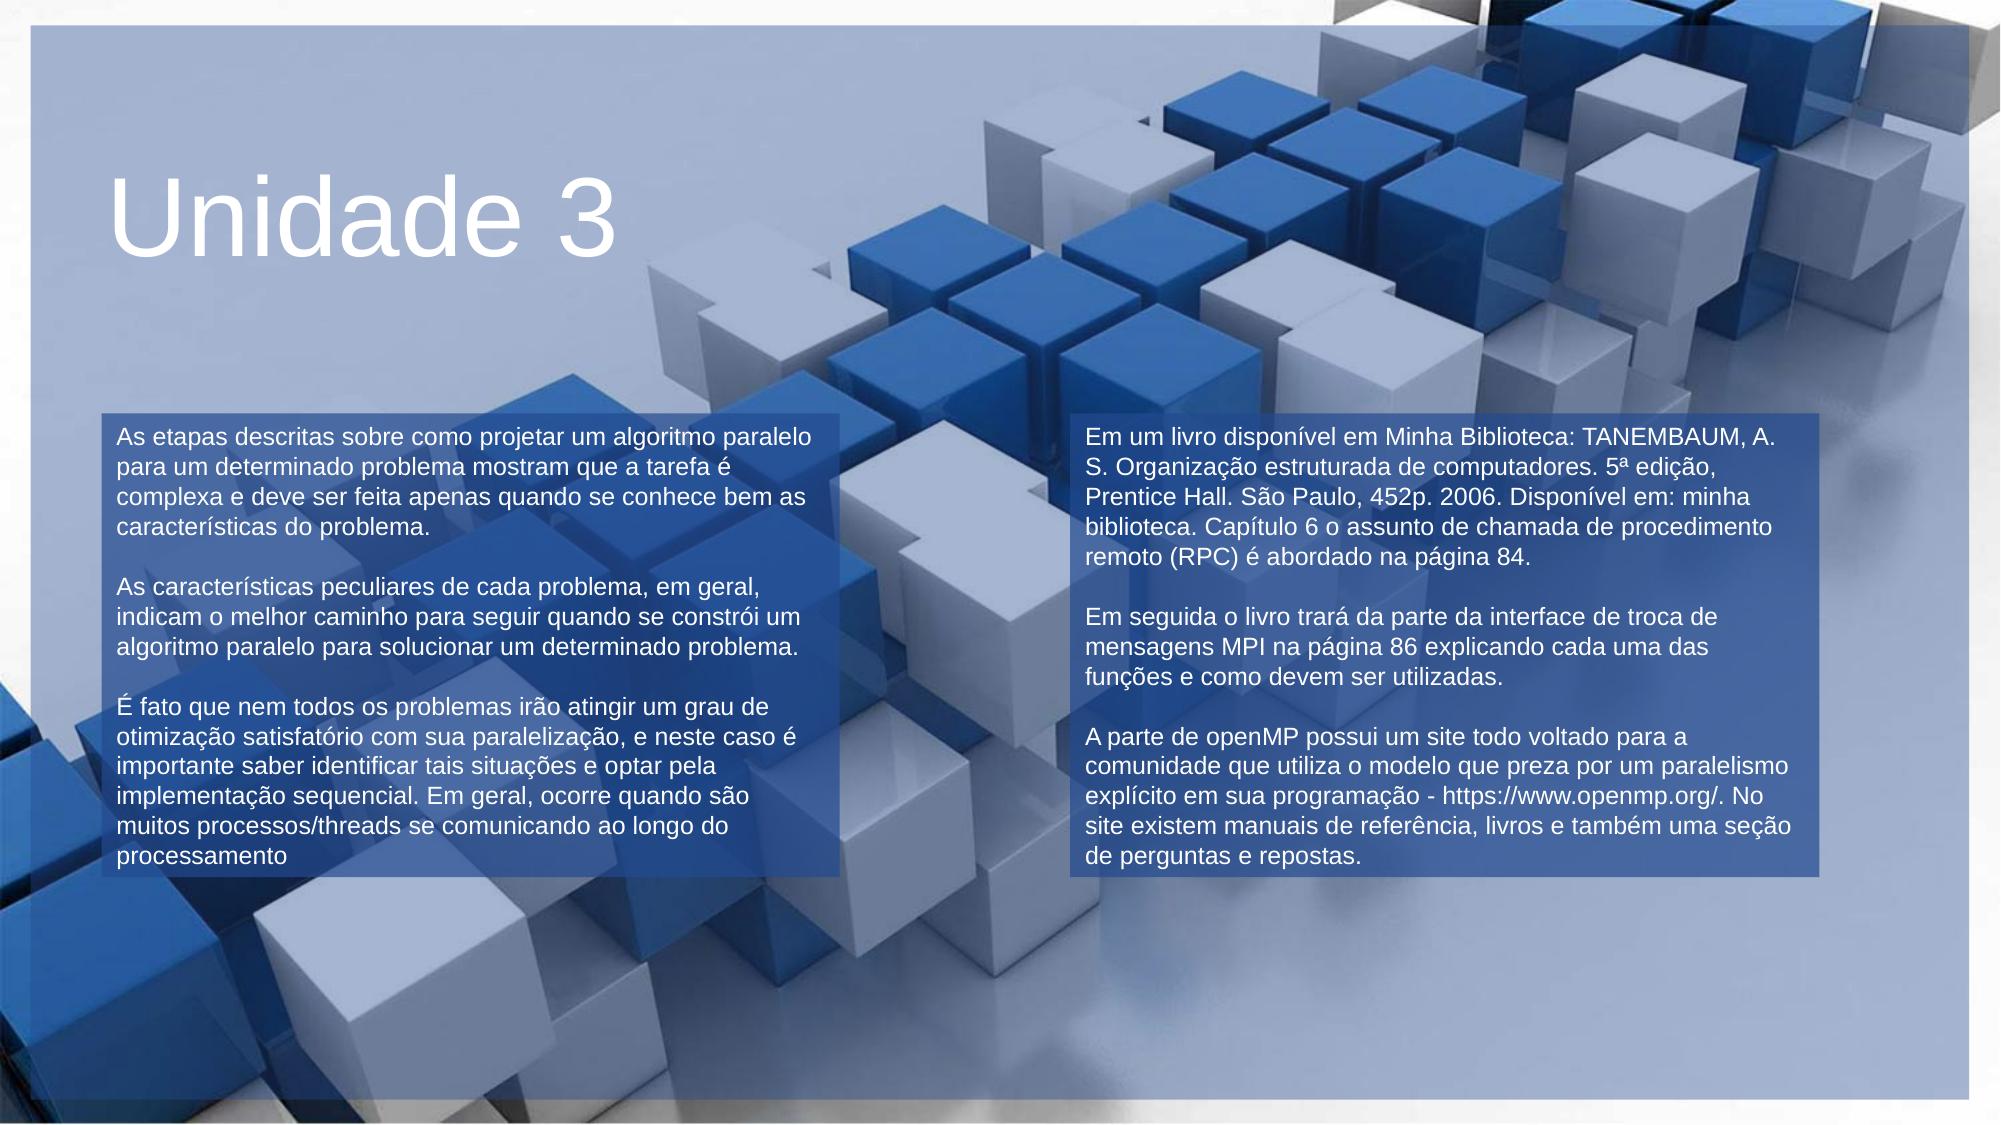

Unidade 3
As etapas descritas sobre como projetar um algoritmo paralelo para um determinado problema mostram que a tarefa é complexa e deve ser feita apenas quando se conhece bem as características do problema.

As características peculiares de cada problema, em geral, indicam o melhor caminho para seguir quando se constrói um algoritmo paralelo para solucionar um determinado problema.

É fato que nem todos os problemas irão atingir um grau de otimização satisfatório com sua paralelização, e neste caso é importante saber identificar tais situações e optar pela implementação sequencial. Em geral, ocorre quando são muitos processos/threads se comunicando ao longo do processamento
Em um livro disponível em Minha Biblioteca: TANEMBAUM, A. S. Organização estruturada de computadores. 5ª edição, Prentice Hall. São Paulo, 452p. 2006. Disponível em: minha biblioteca. Capítulo 6 o assunto de chamada de procedimento remoto (RPC) é abordado na página 84.

Em seguida o livro trará da parte da interface de troca de mensagens MPI na página 86 explicando cada uma das funções e como devem ser utilizadas.

A parte de openMP possui um site todo voltado para a comunidade que utiliza o modelo que preza por um paralelismo explícito em sua programação - https://www.openmp.org/. No site existem manuais de referência, livros e também uma seção de perguntas e repostas.